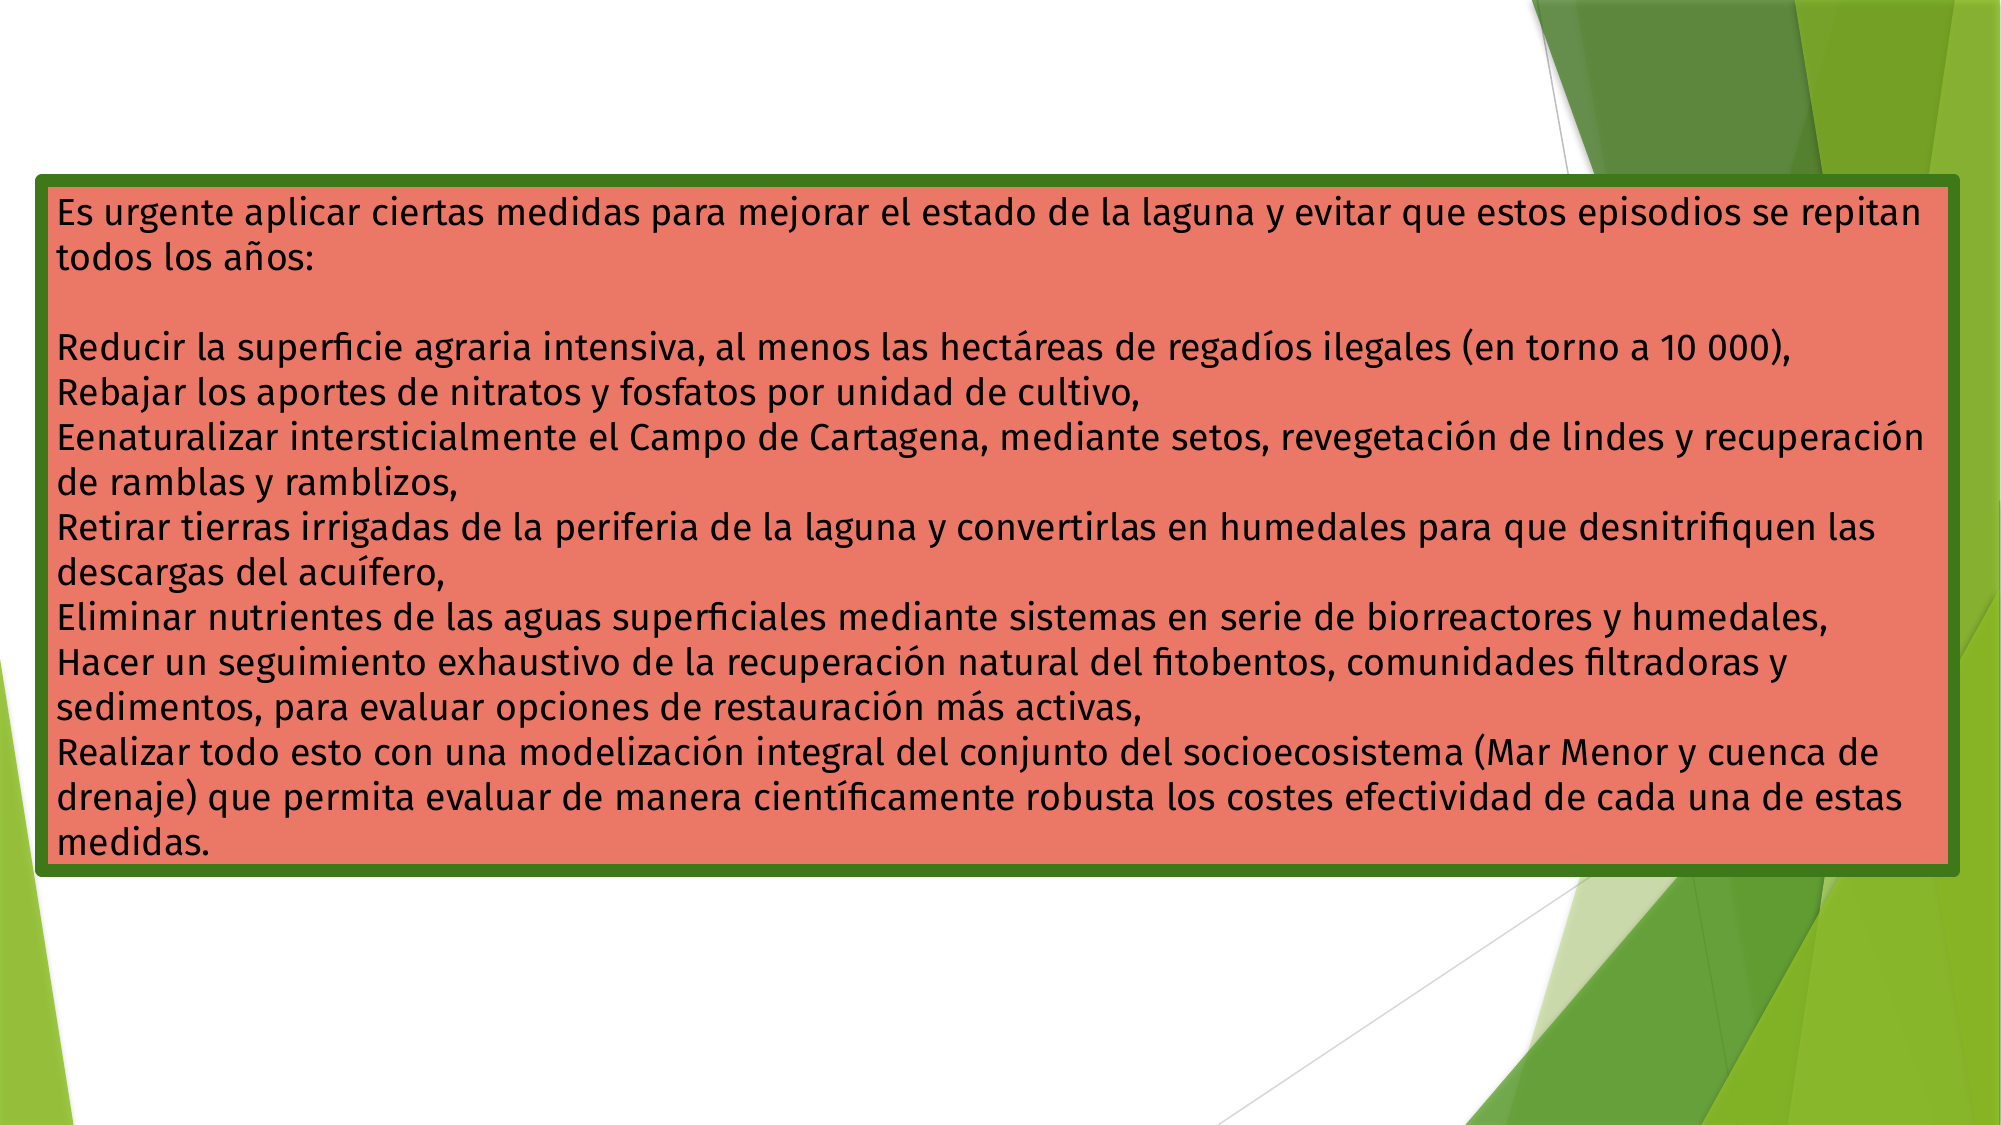

Es urgente aplicar ciertas medidas para mejorar el estado de la laguna y evitar que estos episodios se repitan todos los años:

Reducir la superficie agraria intensiva, al menos las hectáreas de regadíos ilegales (en torno a 10 000),
Rebajar los aportes de nitratos y fosfatos por unidad de cultivo,
Eenaturalizar intersticialmente el Campo de Cartagena, mediante setos, revegetación de lindes y recuperación de ramblas y ramblizos,
Retirar tierras irrigadas de la periferia de la laguna y convertirlas en humedales para que desnitrifiquen las descargas del acuífero,
Eliminar nutrientes de las aguas superficiales mediante sistemas en serie de biorreactores y humedales,
Hacer un seguimiento exhaustivo de la recuperación natural del fitobentos, comunidades filtradoras y sedimentos, para evaluar opciones de restauración más activas,
Realizar todo esto con una modelización integral del conjunto del socioecosistema (Mar Menor y cuenca de drenaje) que permita evaluar de manera científicamente robusta los costes efectividad de cada una de estas medidas.